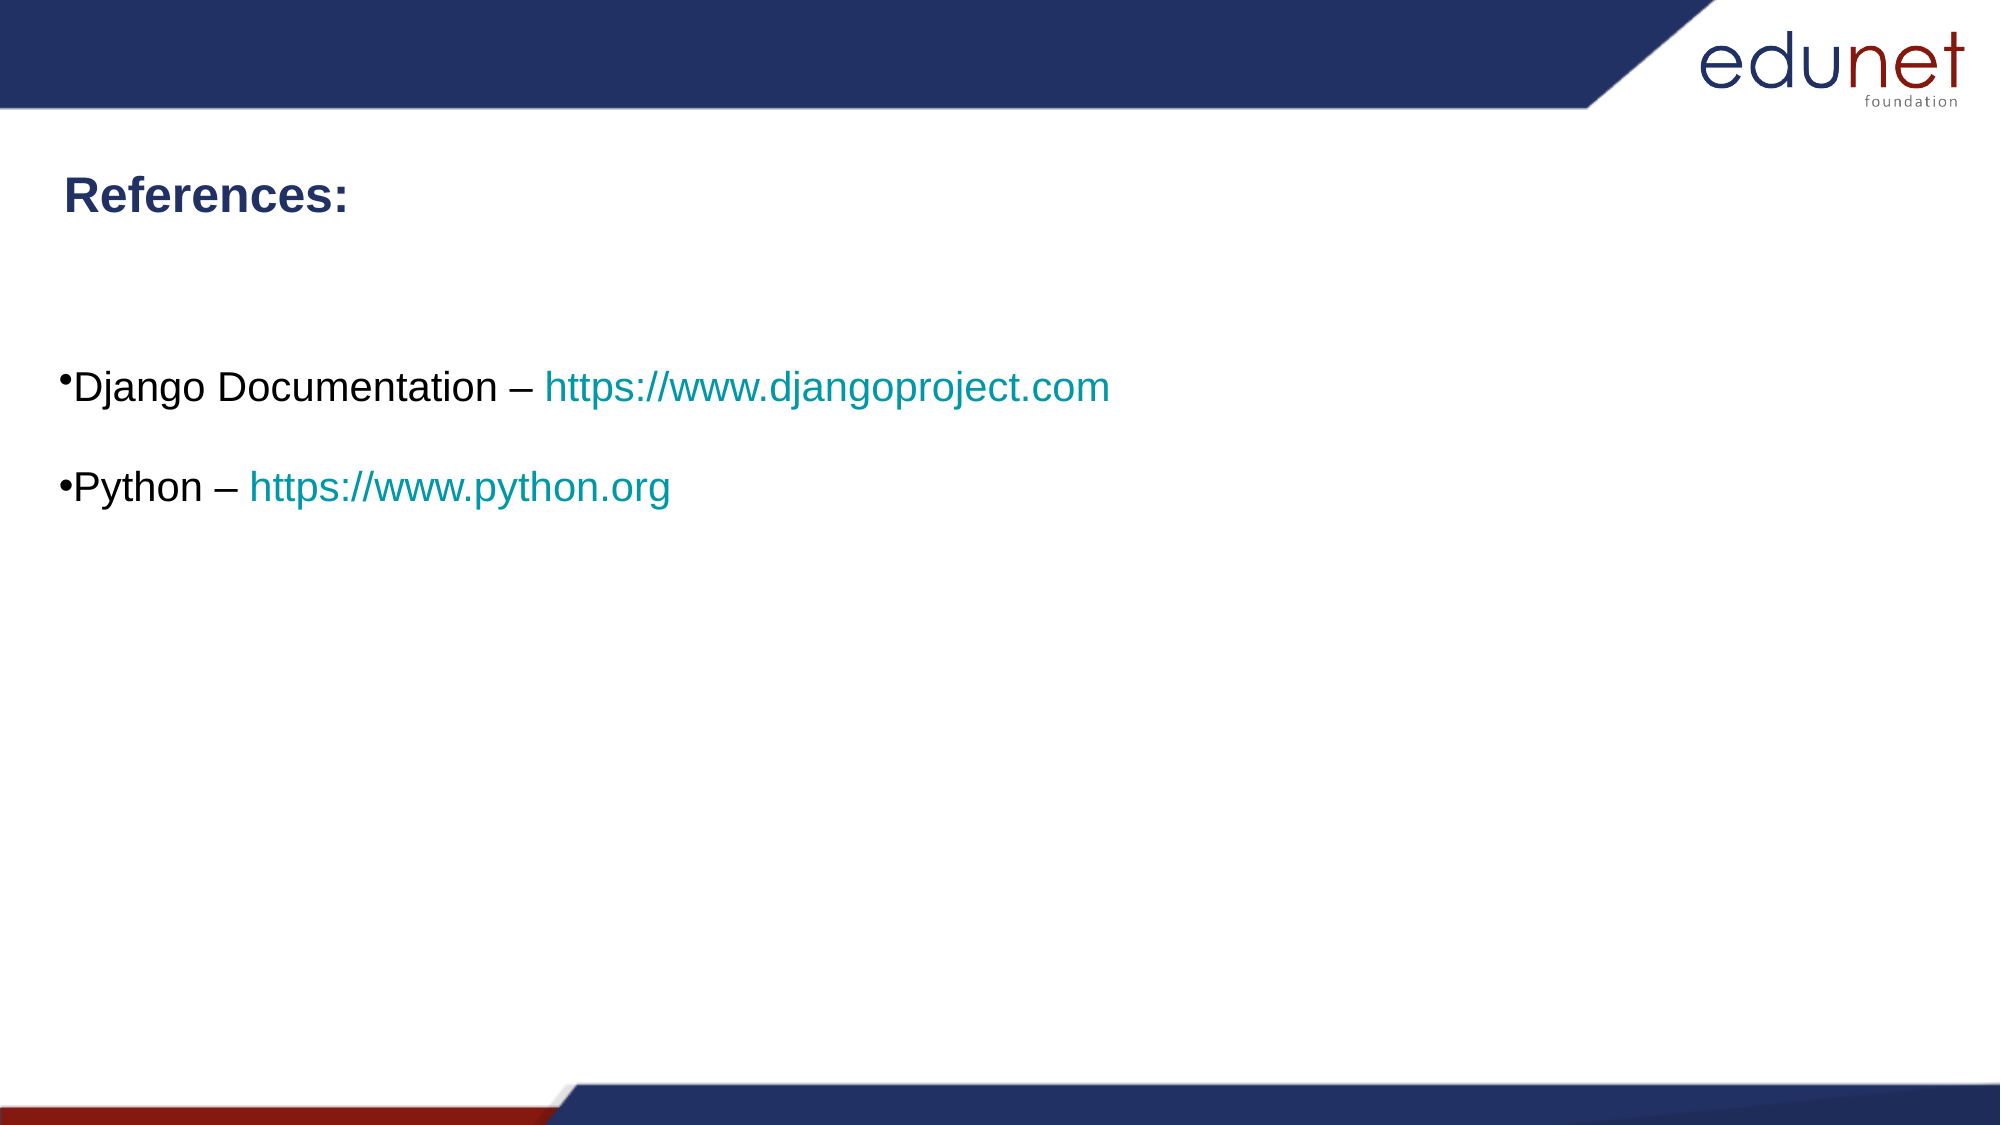

# References:

Django Documentation – https://www.djangoproject.com

Python – https://www.python.org